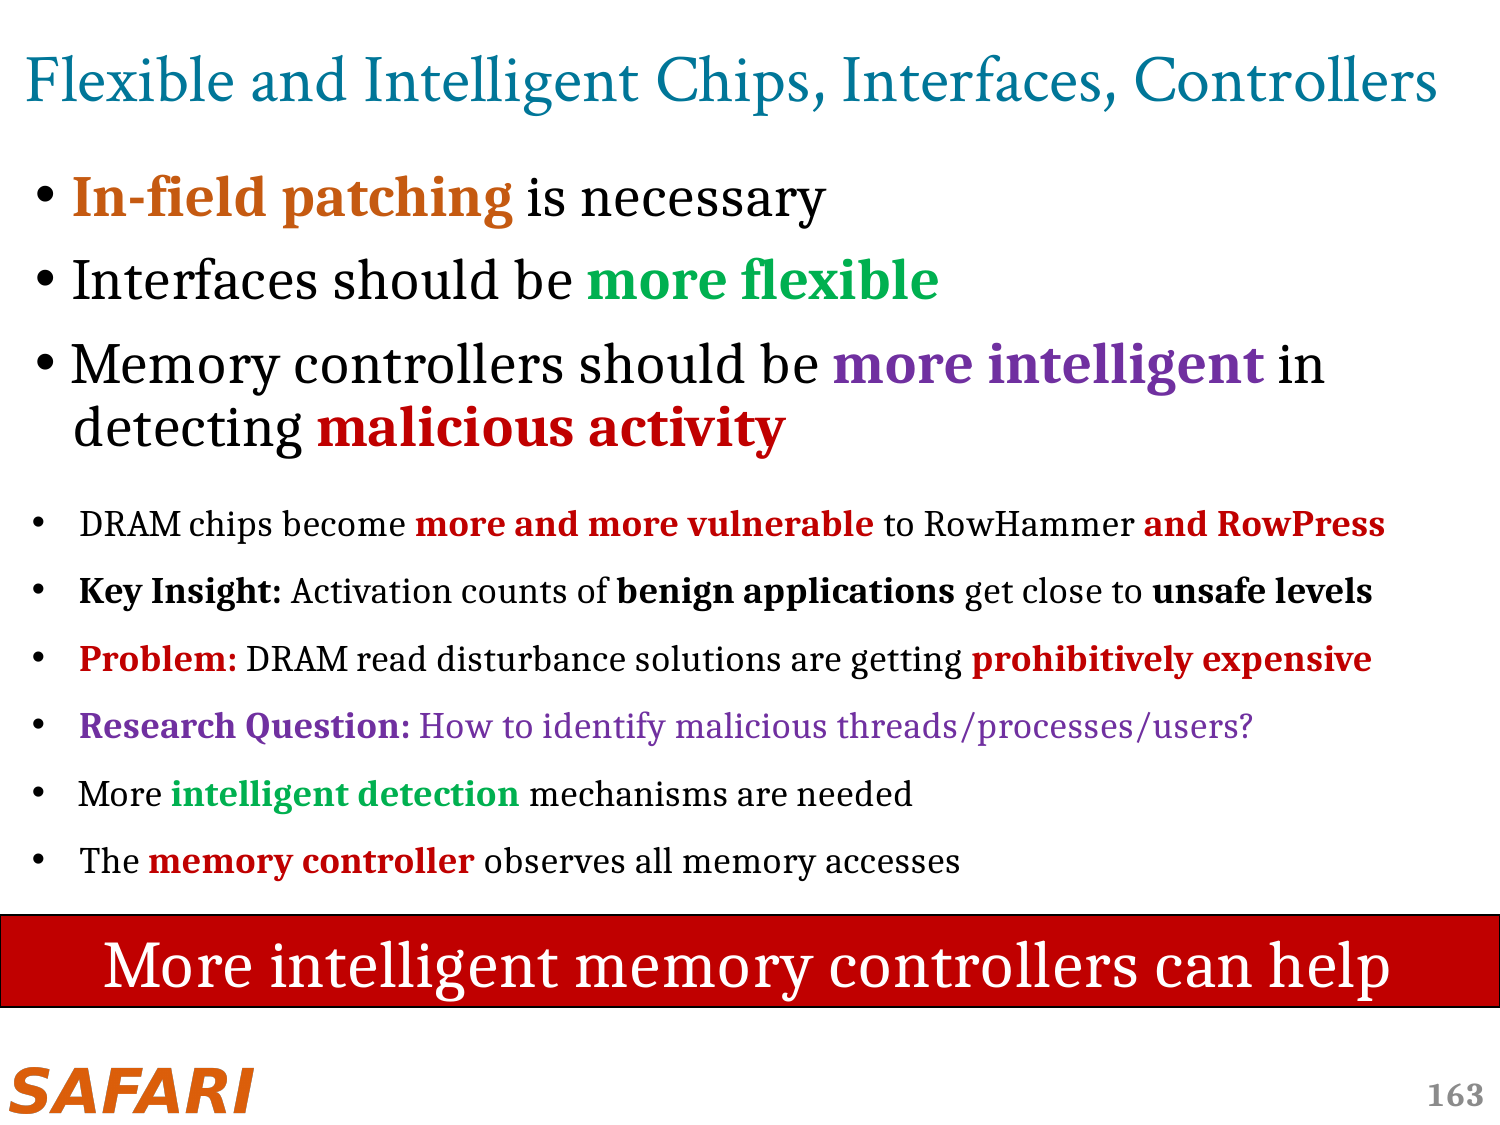

# Flexible and Intelligent Chips, Interfaces, Controllers
In-field patching is necessary
Interfaces should be more flexible
Memory controllers should be more intelligent in detecting malicious activity
DRAM chips become more and more vulnerable to RowHammer and RowPress
Key Insight: Activation counts of benign applications get close to unsafe levels
Problem: DRAM read disturbance solutions are getting prohibitively expensive
Research Question: How to identify malicious threads/processes/users?
More intelligent detection mechanisms are needed
The memory controller observes all memory accesses

More intelligent memory controllers can help
163